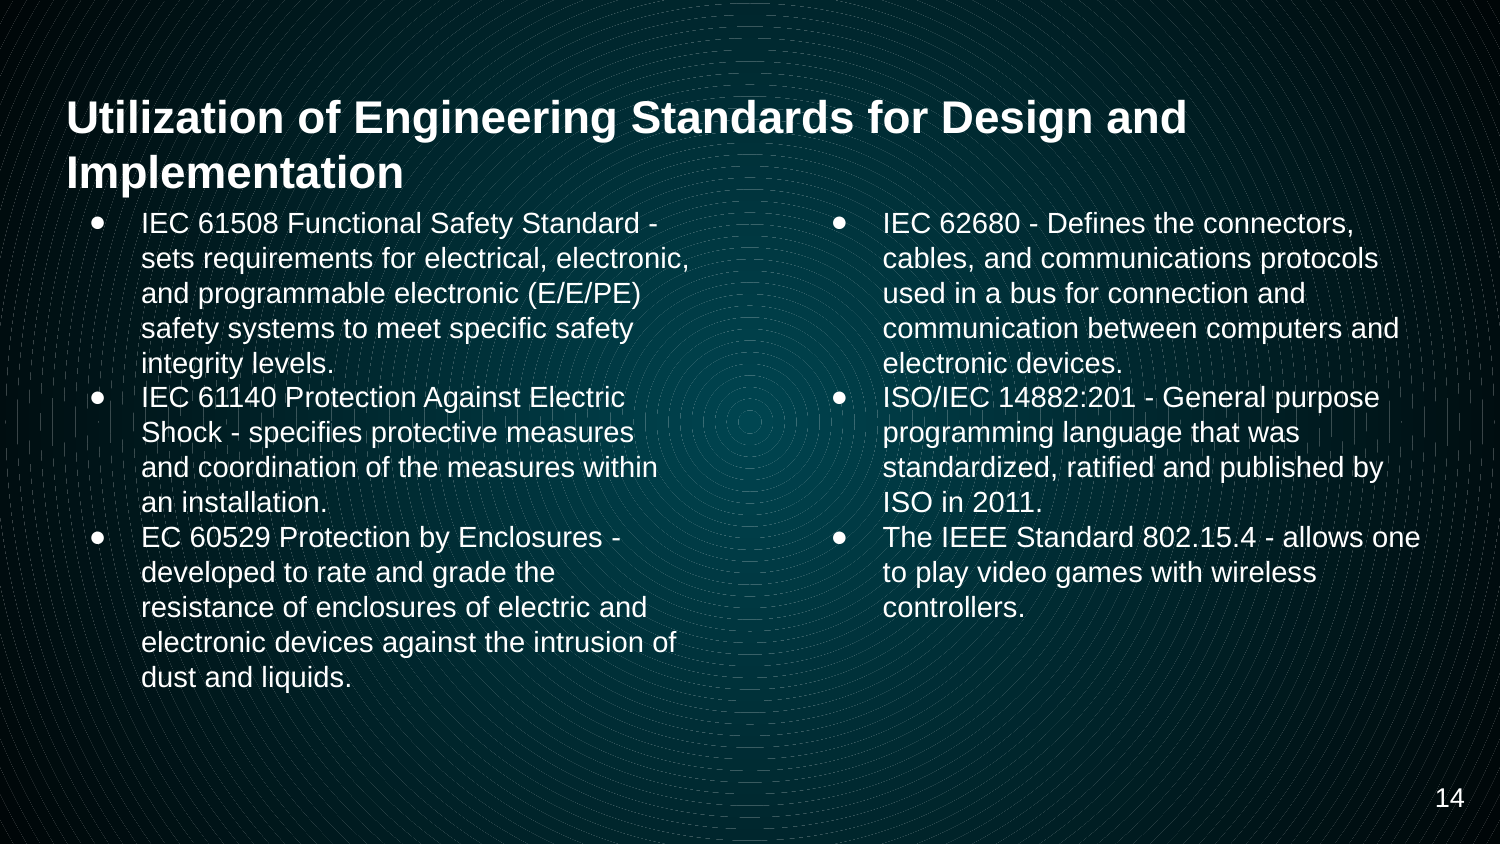

# Utilization of Engineering Standards for Design and Implementation
IEC 61508 Functional Safety Standard - sets requirements for electrical, electronic, and programmable electronic (E/E/PE) safety systems to meet specific safety integrity levels.
IEC 61140 Protection Against Electric Shock - specifies protective measures and coordination of the measures within an installation.
EC 60529 Protection by Enclosures - developed to rate and grade the resistance of enclosures of electric and electronic devices against the intrusion of dust and liquids.
IEC 62680 - Defines the connectors, cables, and communications protocols used in a bus for connection and communication between computers and electronic devices.
ISO/IEC 14882:201 - General purpose programming language that was standardized, ratified and published by ISO in 2011.
The IEEE Standard 802.15.4 - allows one to play video games with wireless controllers.
14